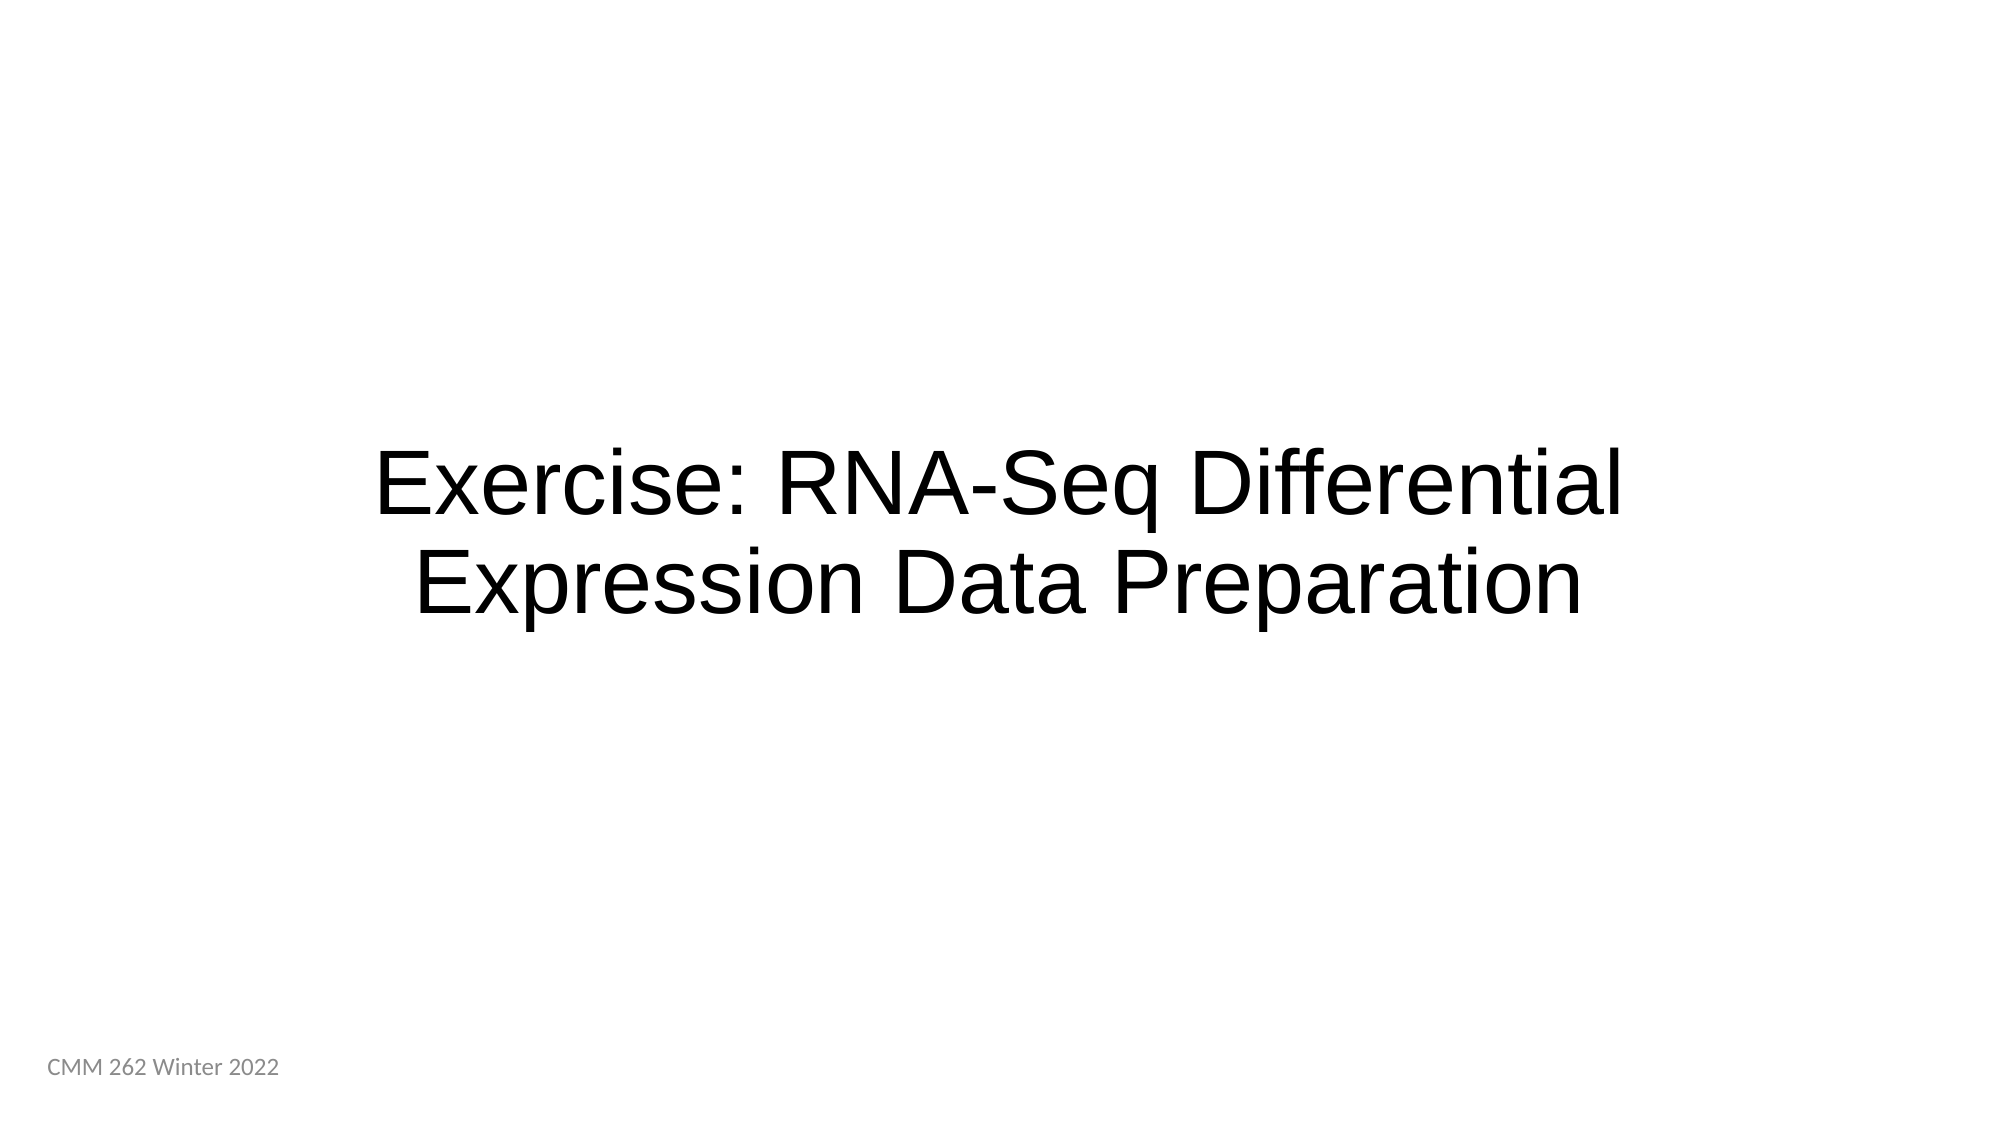

# Exercise: RNA-Seq Differential Expression Data Preparation
CMM 262 Winter 2022